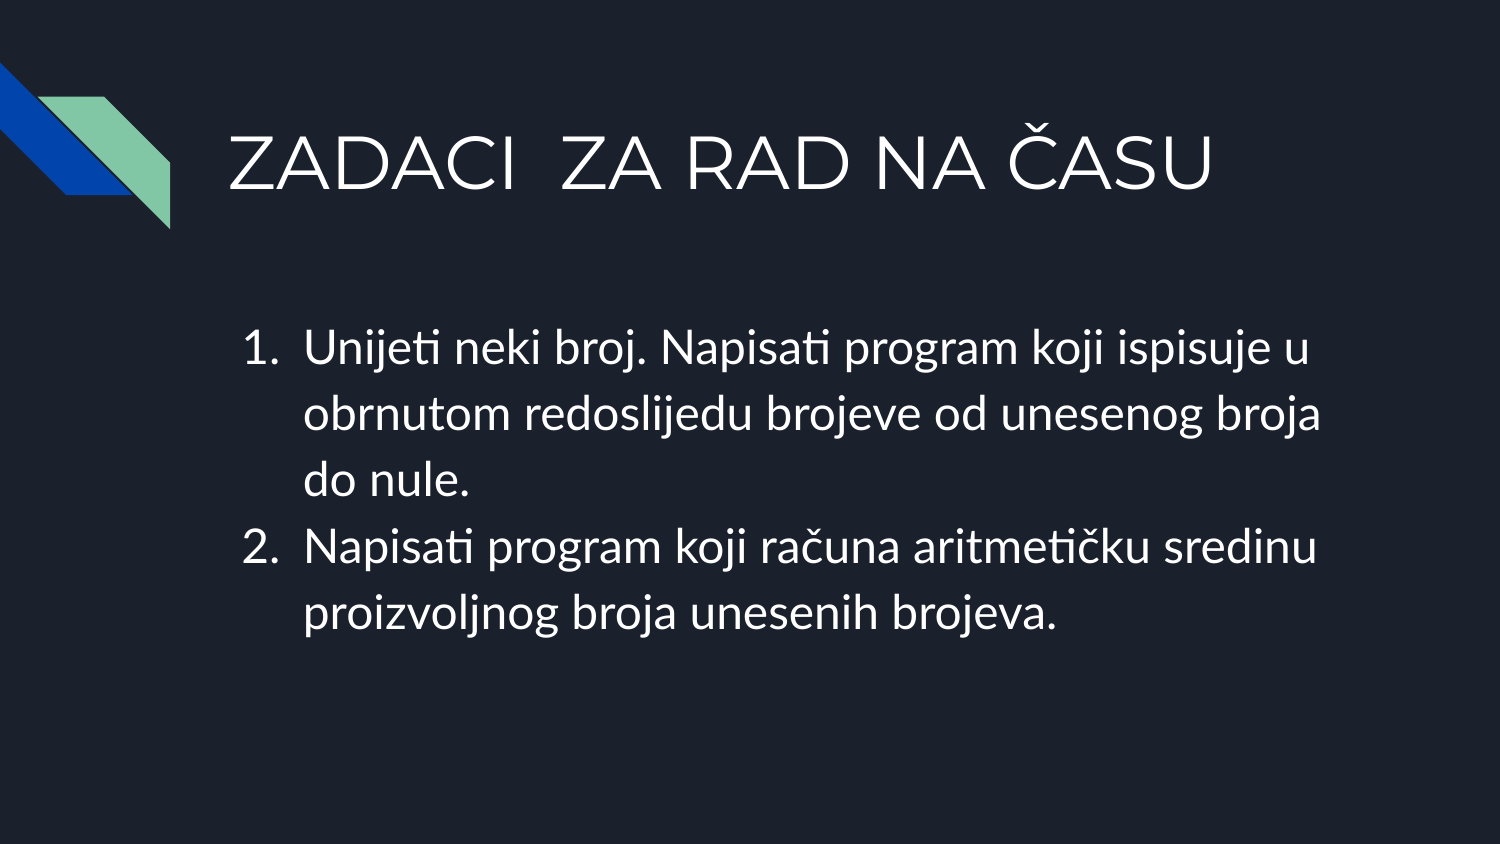

# ZADACI  ZA RAD NA ČASU
Unijeti neki broj. Napisati program koji ispisuje u obrnutom redoslijedu brojeve od unesenog broja do nule.
Napisati program koji računa aritmetičku sredinu proizvoljnog broja unesenih brojeva.